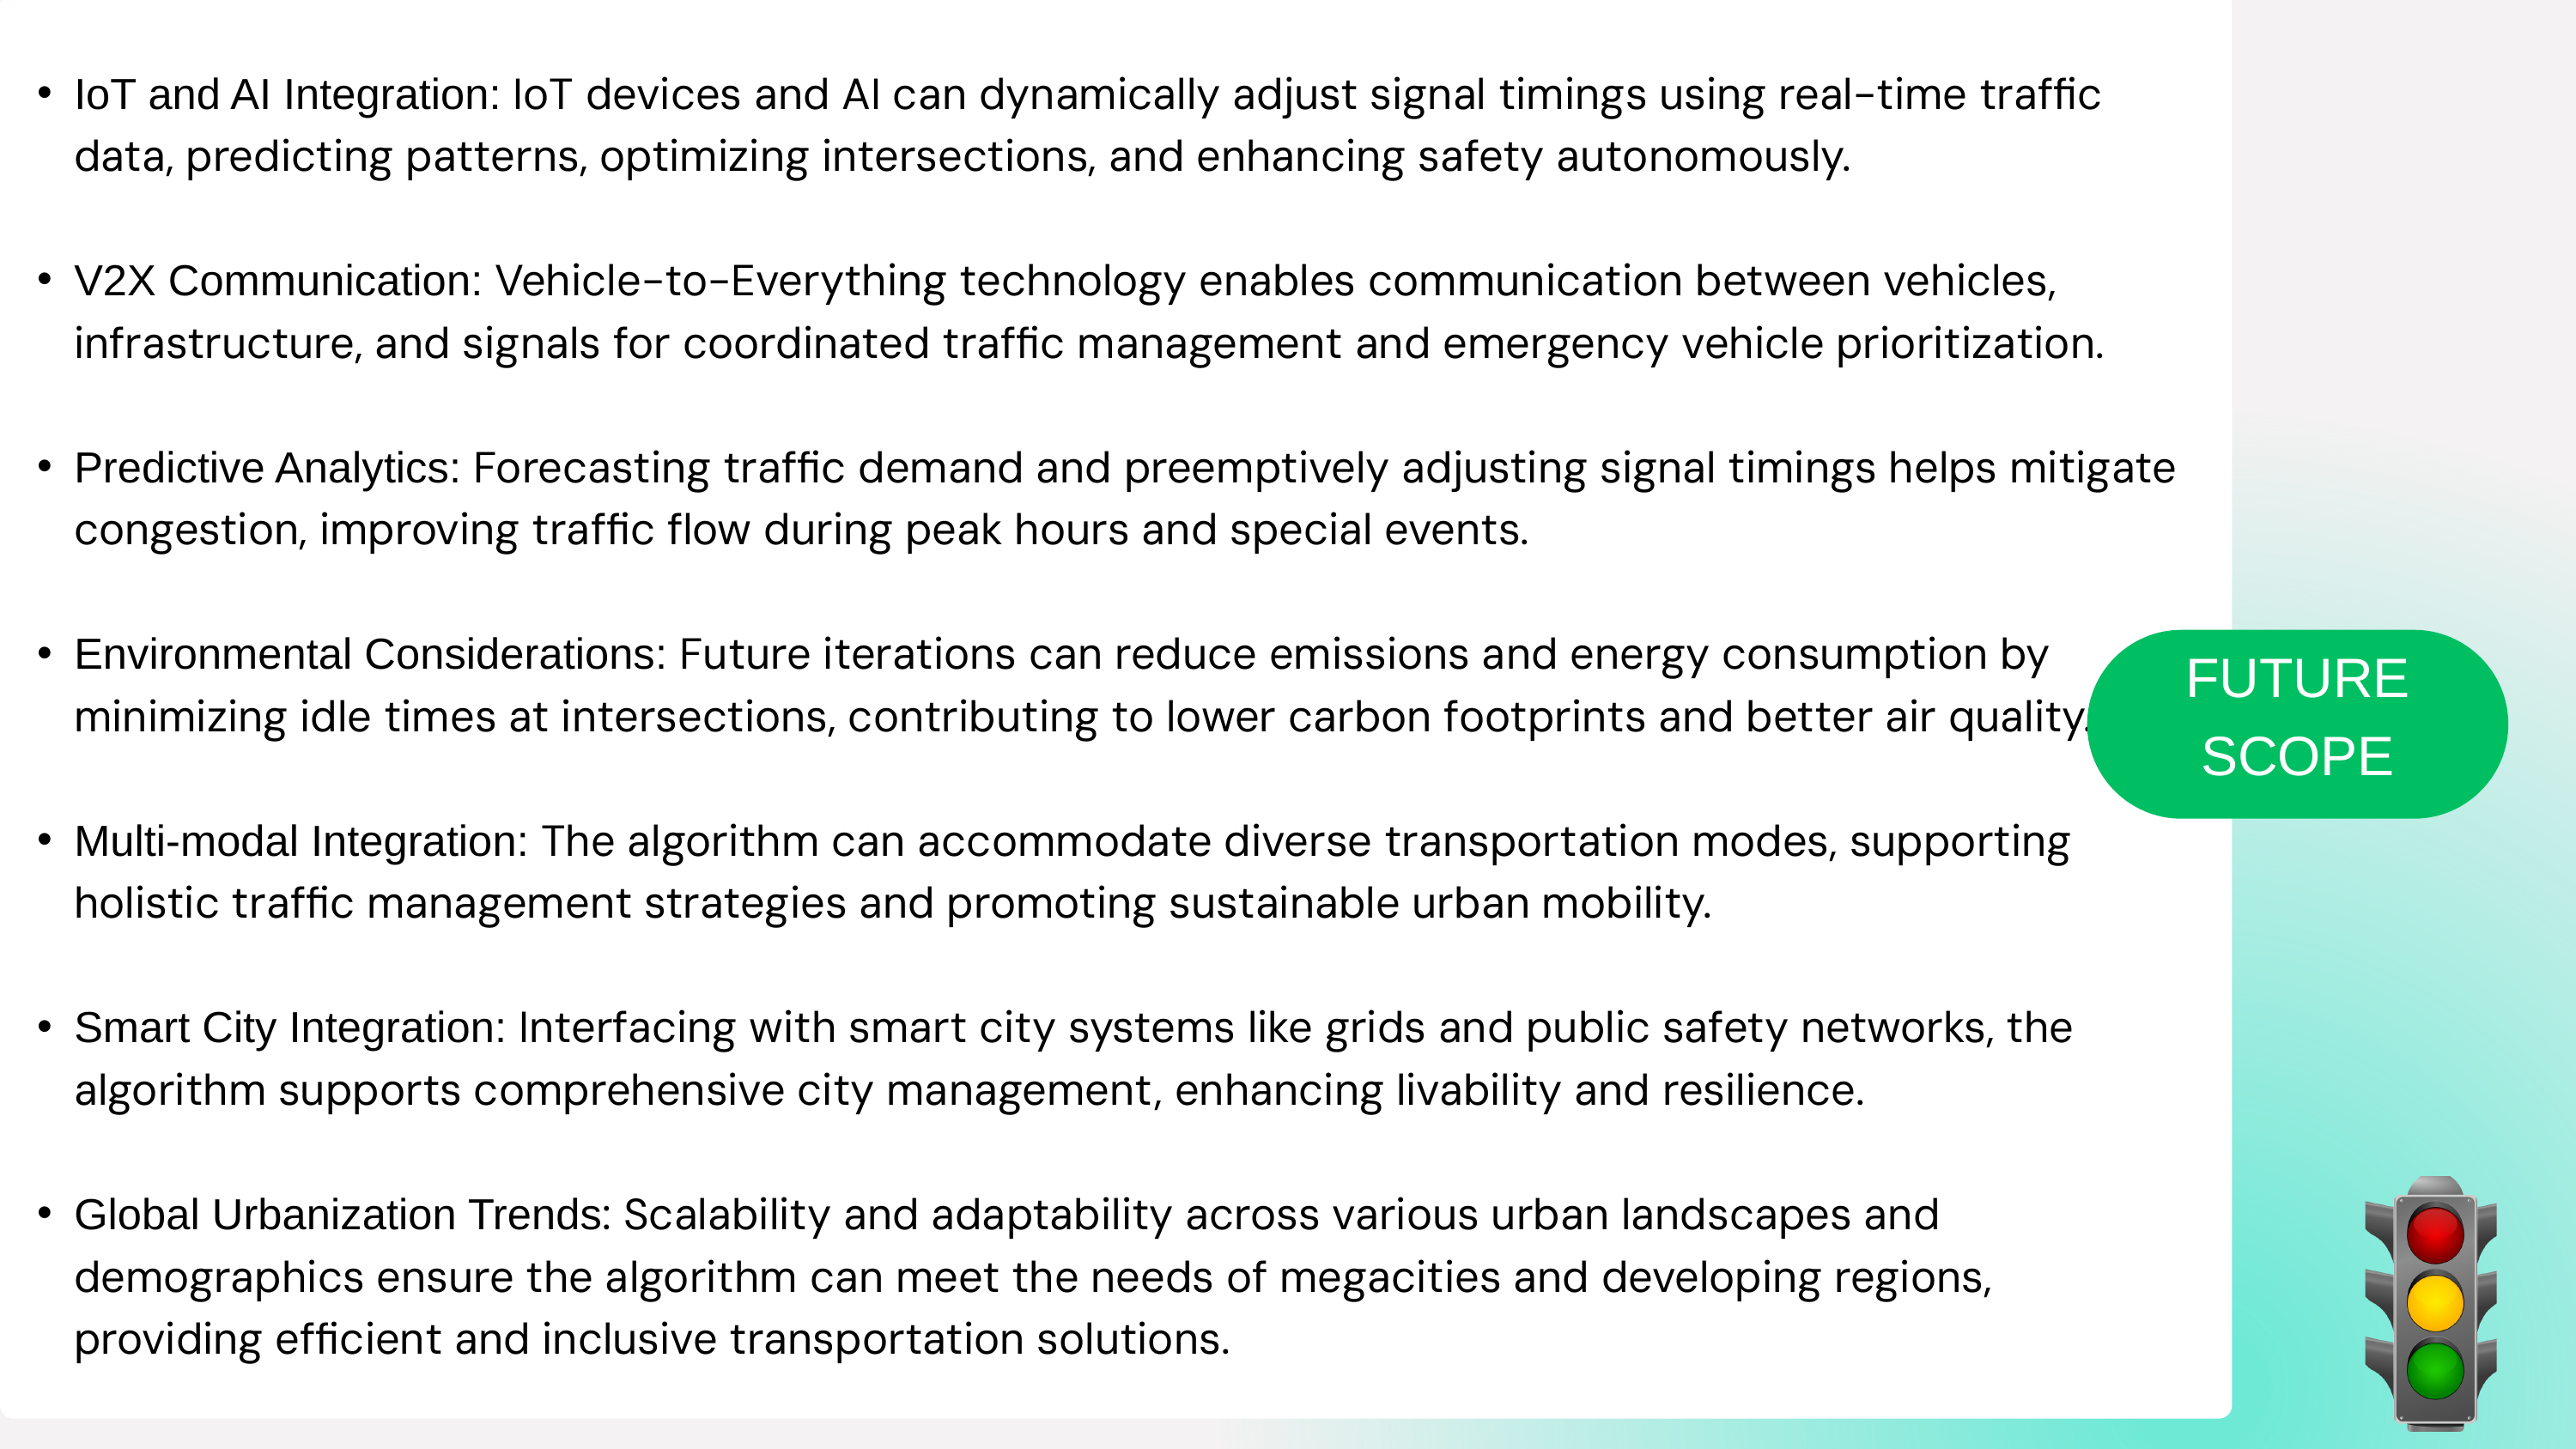

IoT and AI Integration: IoT devices and AI can dynamically adjust signal timings using real-time traffic data, predicting patterns, optimizing intersections, and enhancing safety autonomously.

V2X Communication: Vehicle-to-Everything technology enables communication between vehicles, infrastructure, and signals for coordinated traffic management and emergency vehicle prioritization.

Predictive Analytics: Forecasting traffic demand and preemptively adjusting signal timings helps mitigate congestion, improving traffic flow during peak hours and special events.

Environmental Considerations: Future iterations can reduce emissions and energy consumption by minimizing idle times at intersections, contributing to lower carbon footprints and better air quality.

Multi-modal Integration: The algorithm can accommodate diverse transportation modes, supporting holistic traffic management strategies and promoting sustainable urban mobility.

Smart City Integration: Interfacing with smart city systems like grids and public safety networks, the algorithm supports comprehensive city management, enhancing livability and resilience.

Global Urbanization Trends: Scalability and adaptability across various urban landscapes and demographics ensure the algorithm can meet the needs of megacities and developing regions, providing efficient and inclusive transportation solutions.

FUTURE SCOPE